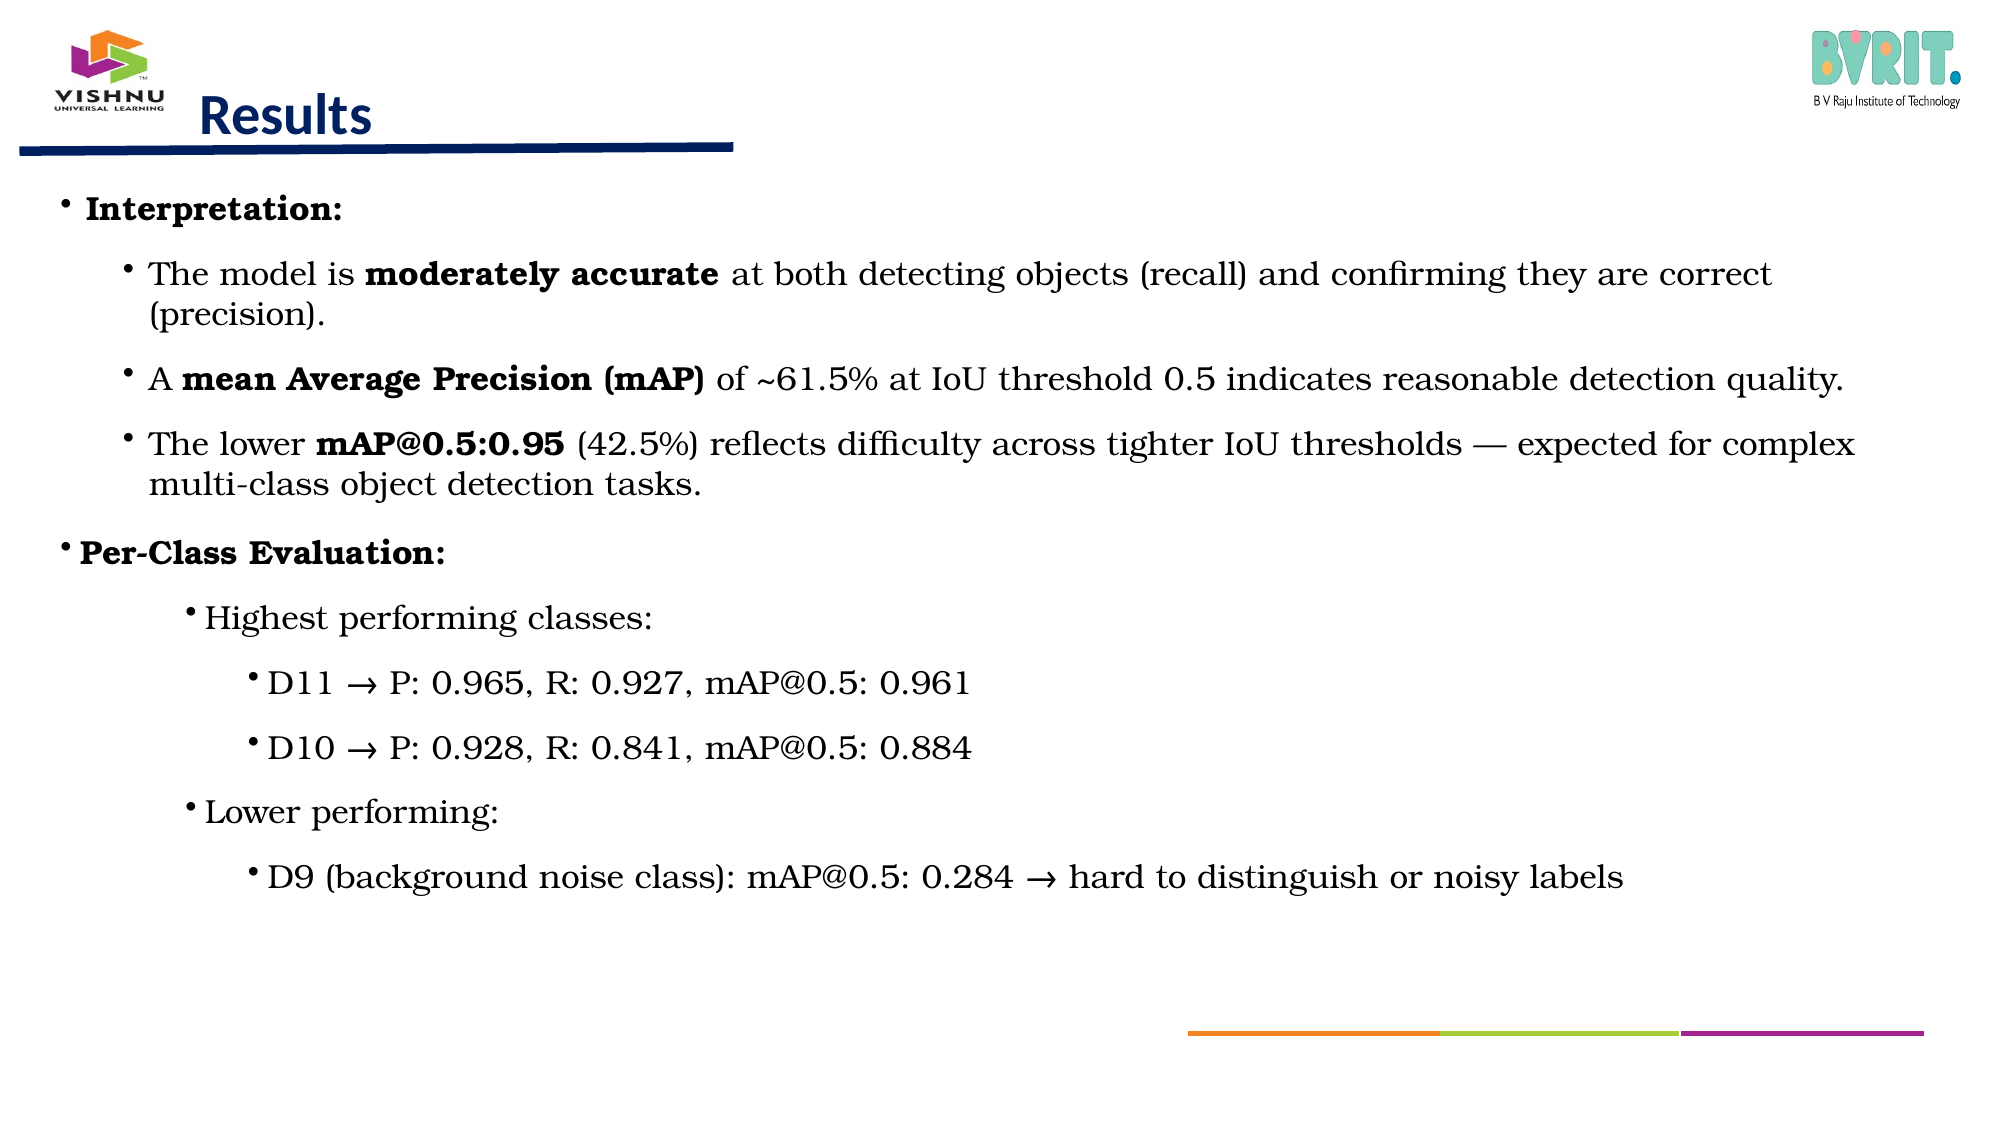

Results
Interpretation:
The model is moderately accurate at both detecting objects (recall) and confirming they are correct (precision).
A mean Average Precision (mAP) of ~61.5% at IoU threshold 0.5 indicates reasonable detection quality.
The lower mAP@0.5:0.95 (42.5%) reflects difficulty across tighter IoU thresholds — expected for complex multi-class object detection tasks.
Per-Class Evaluation:
Highest performing classes:
D11 → P: 0.965, R: 0.927, mAP@0.5: 0.961
D10 → P: 0.928, R: 0.841, mAP@0.5: 0.884
Lower performing:
D9 (background noise class): mAP@0.5: 0.284 → hard to distinguish or noisy labels